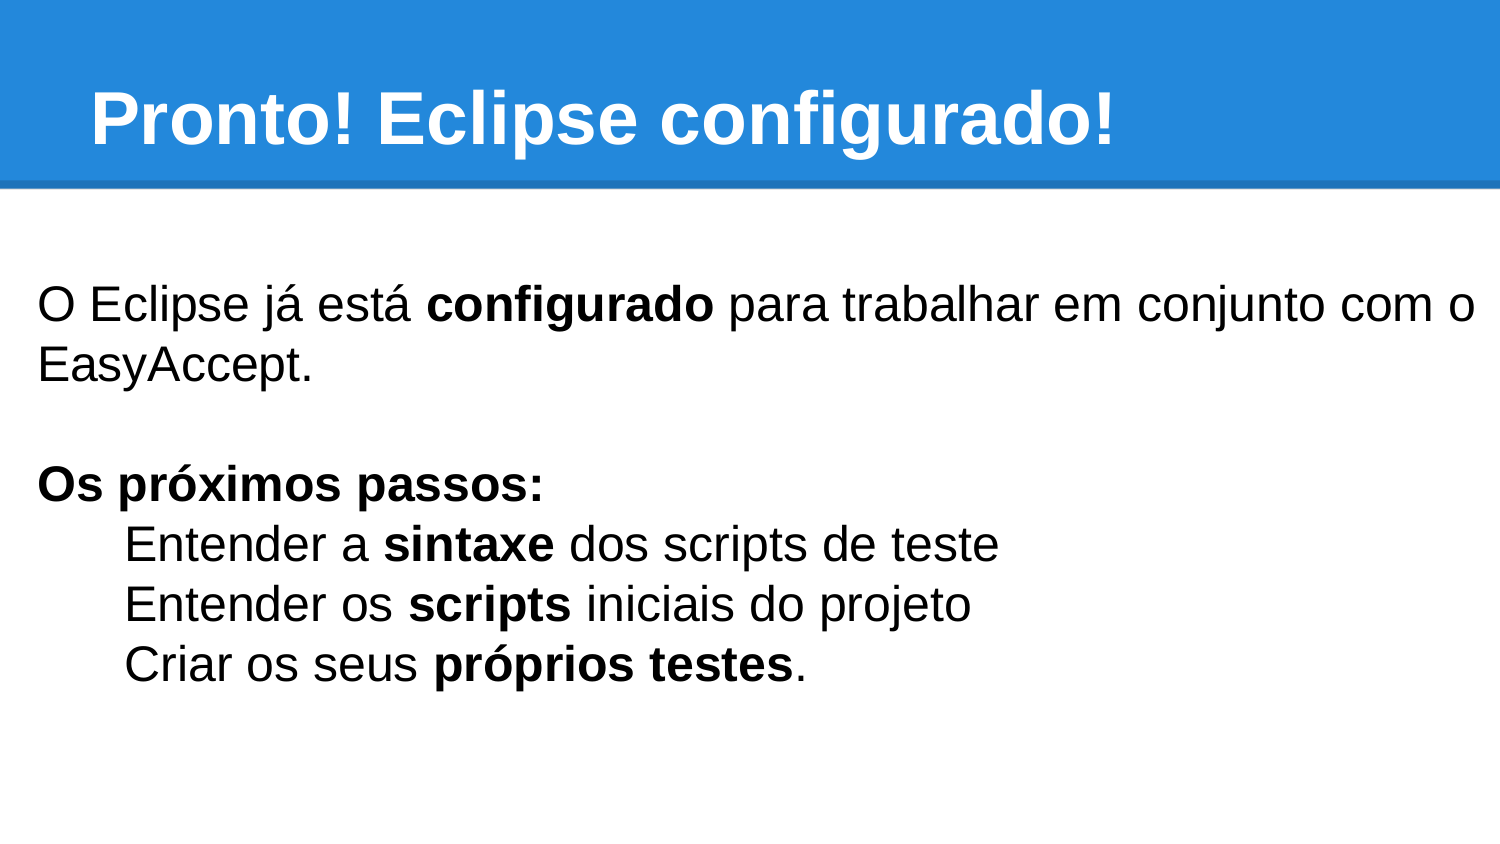

# Pronto! Eclipse configurado!

O Eclipse já está configurado para trabalhar em conjunto com o EasyAccept.

Os próximos passos:
Entender a sintaxe dos scripts de teste
Entender os scripts iniciais do projeto
Criar os seus próprios testes.